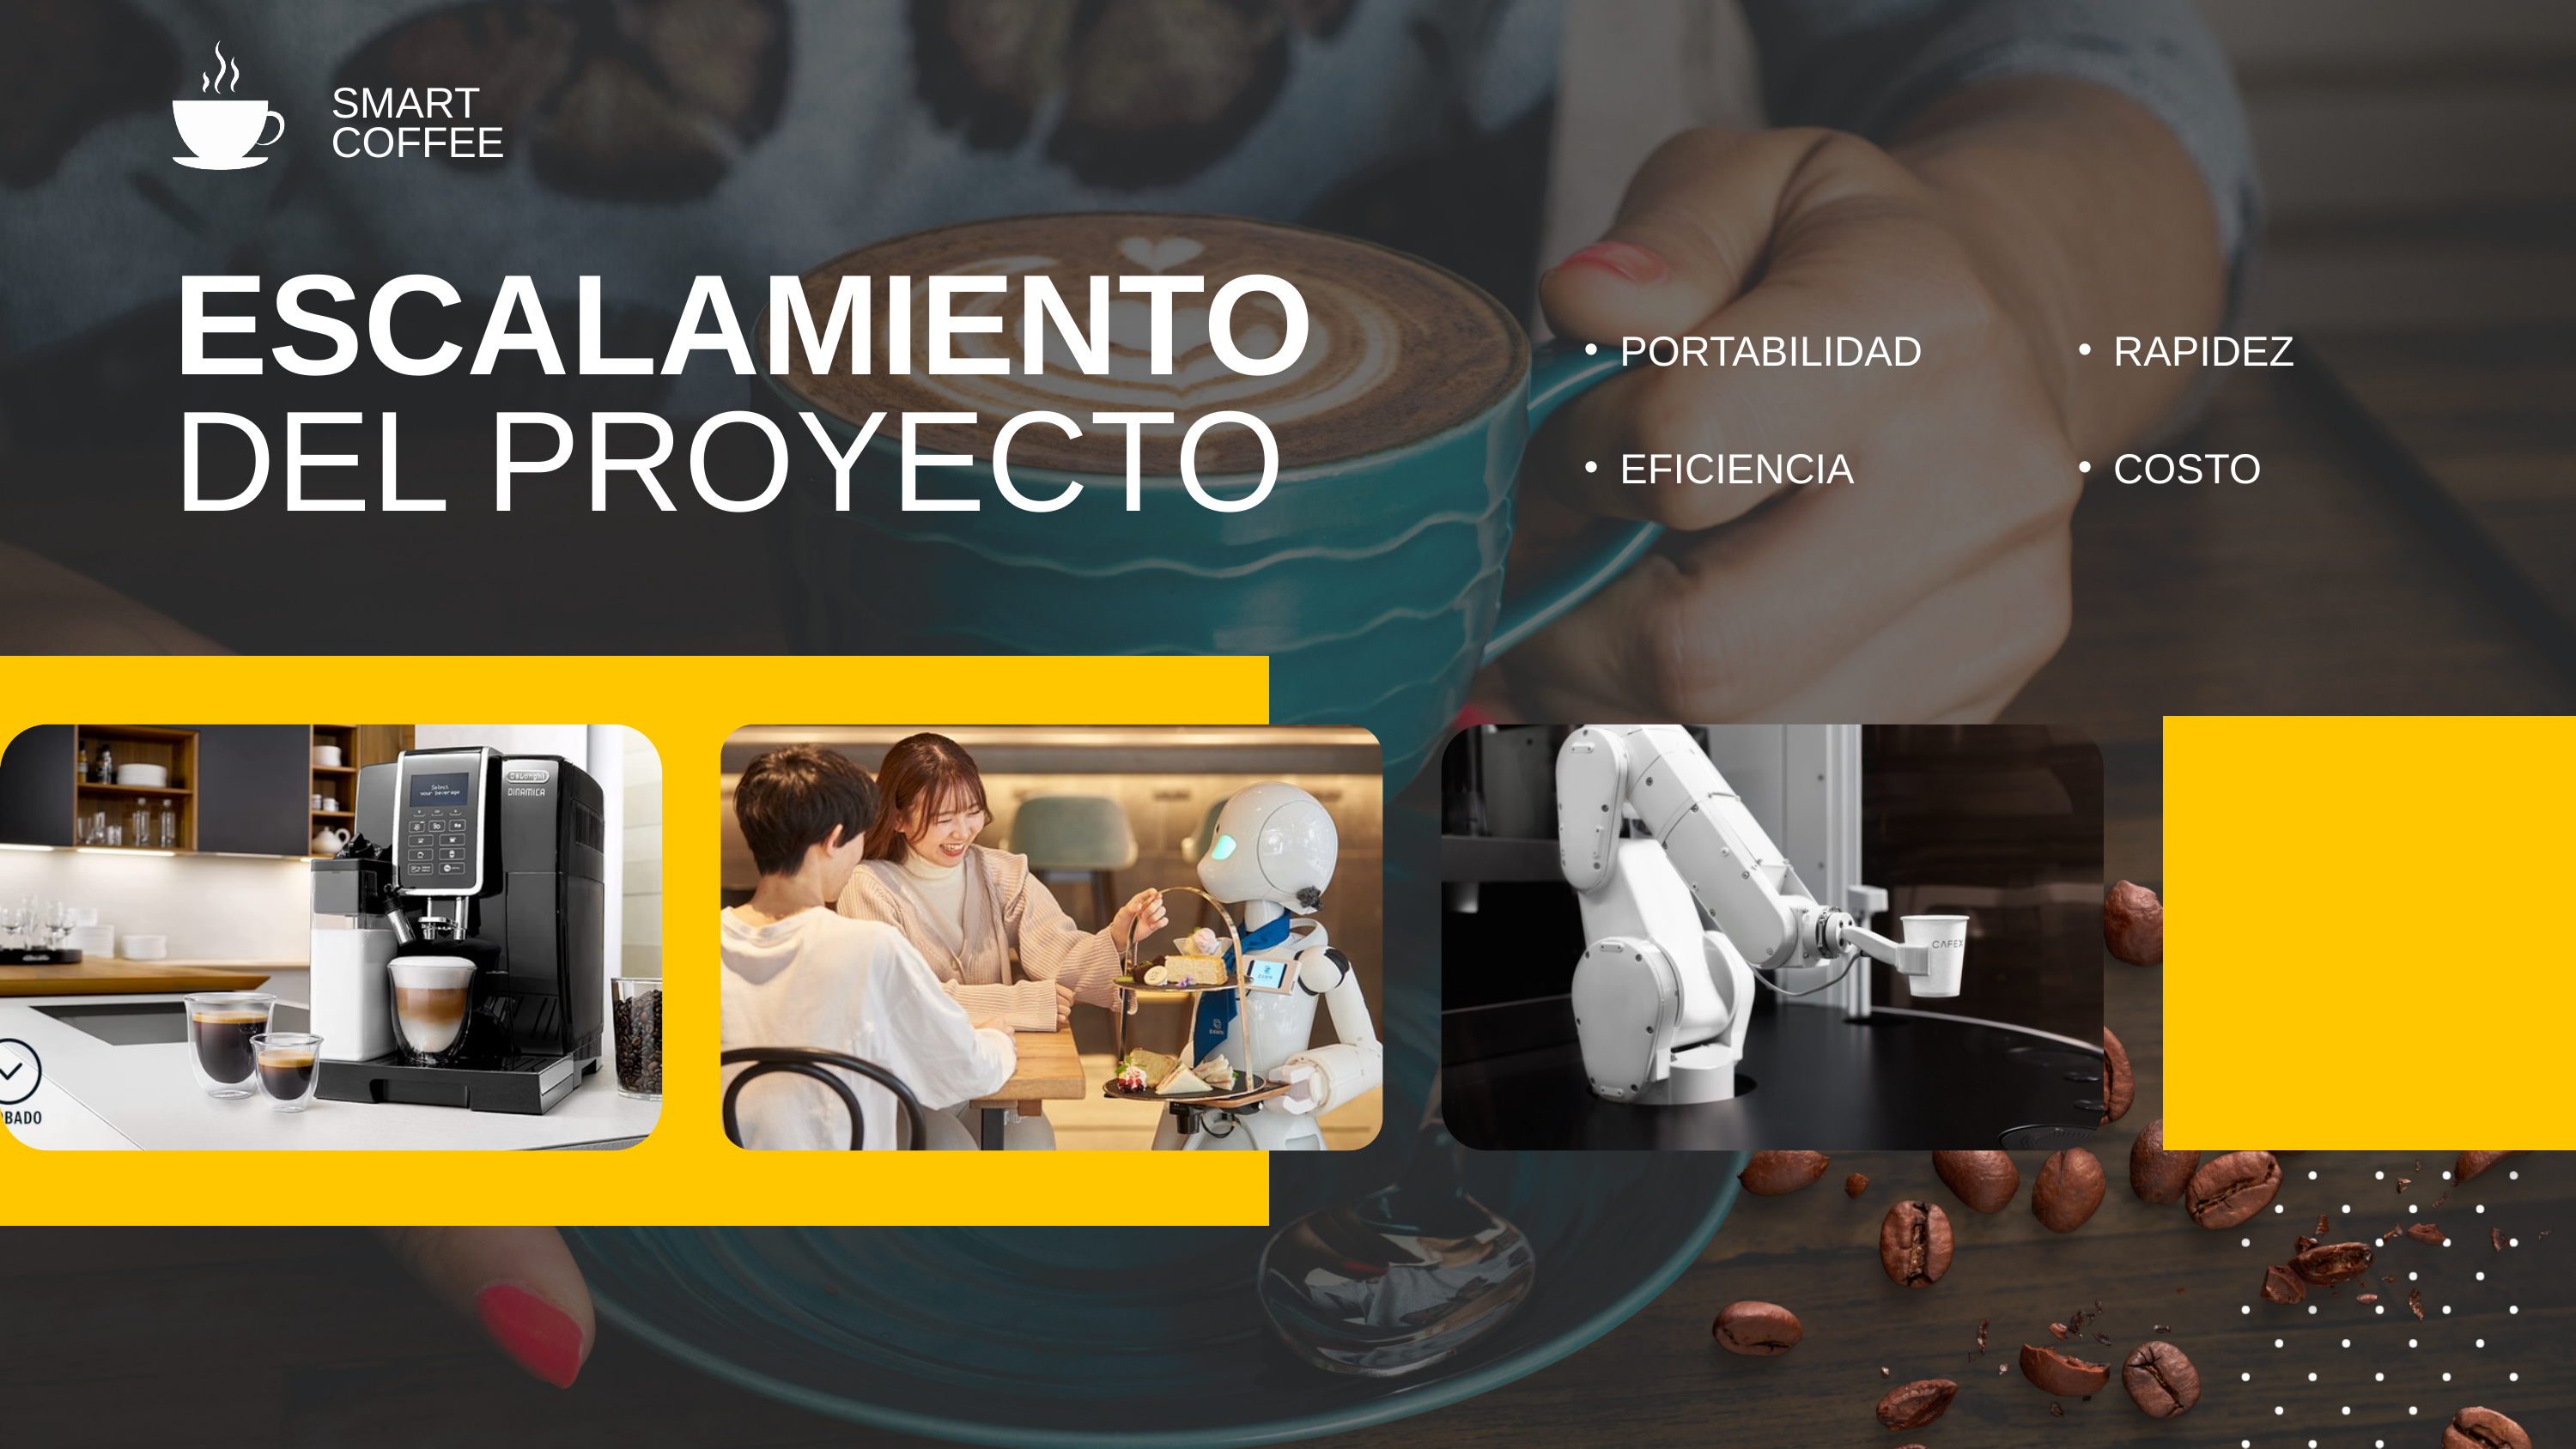

SMART COFFEE
ESCALAMIENTO
PORTABILIDAD

EFICIENCIA

RAPIDEZ

COSTO

DEL PROYECTO